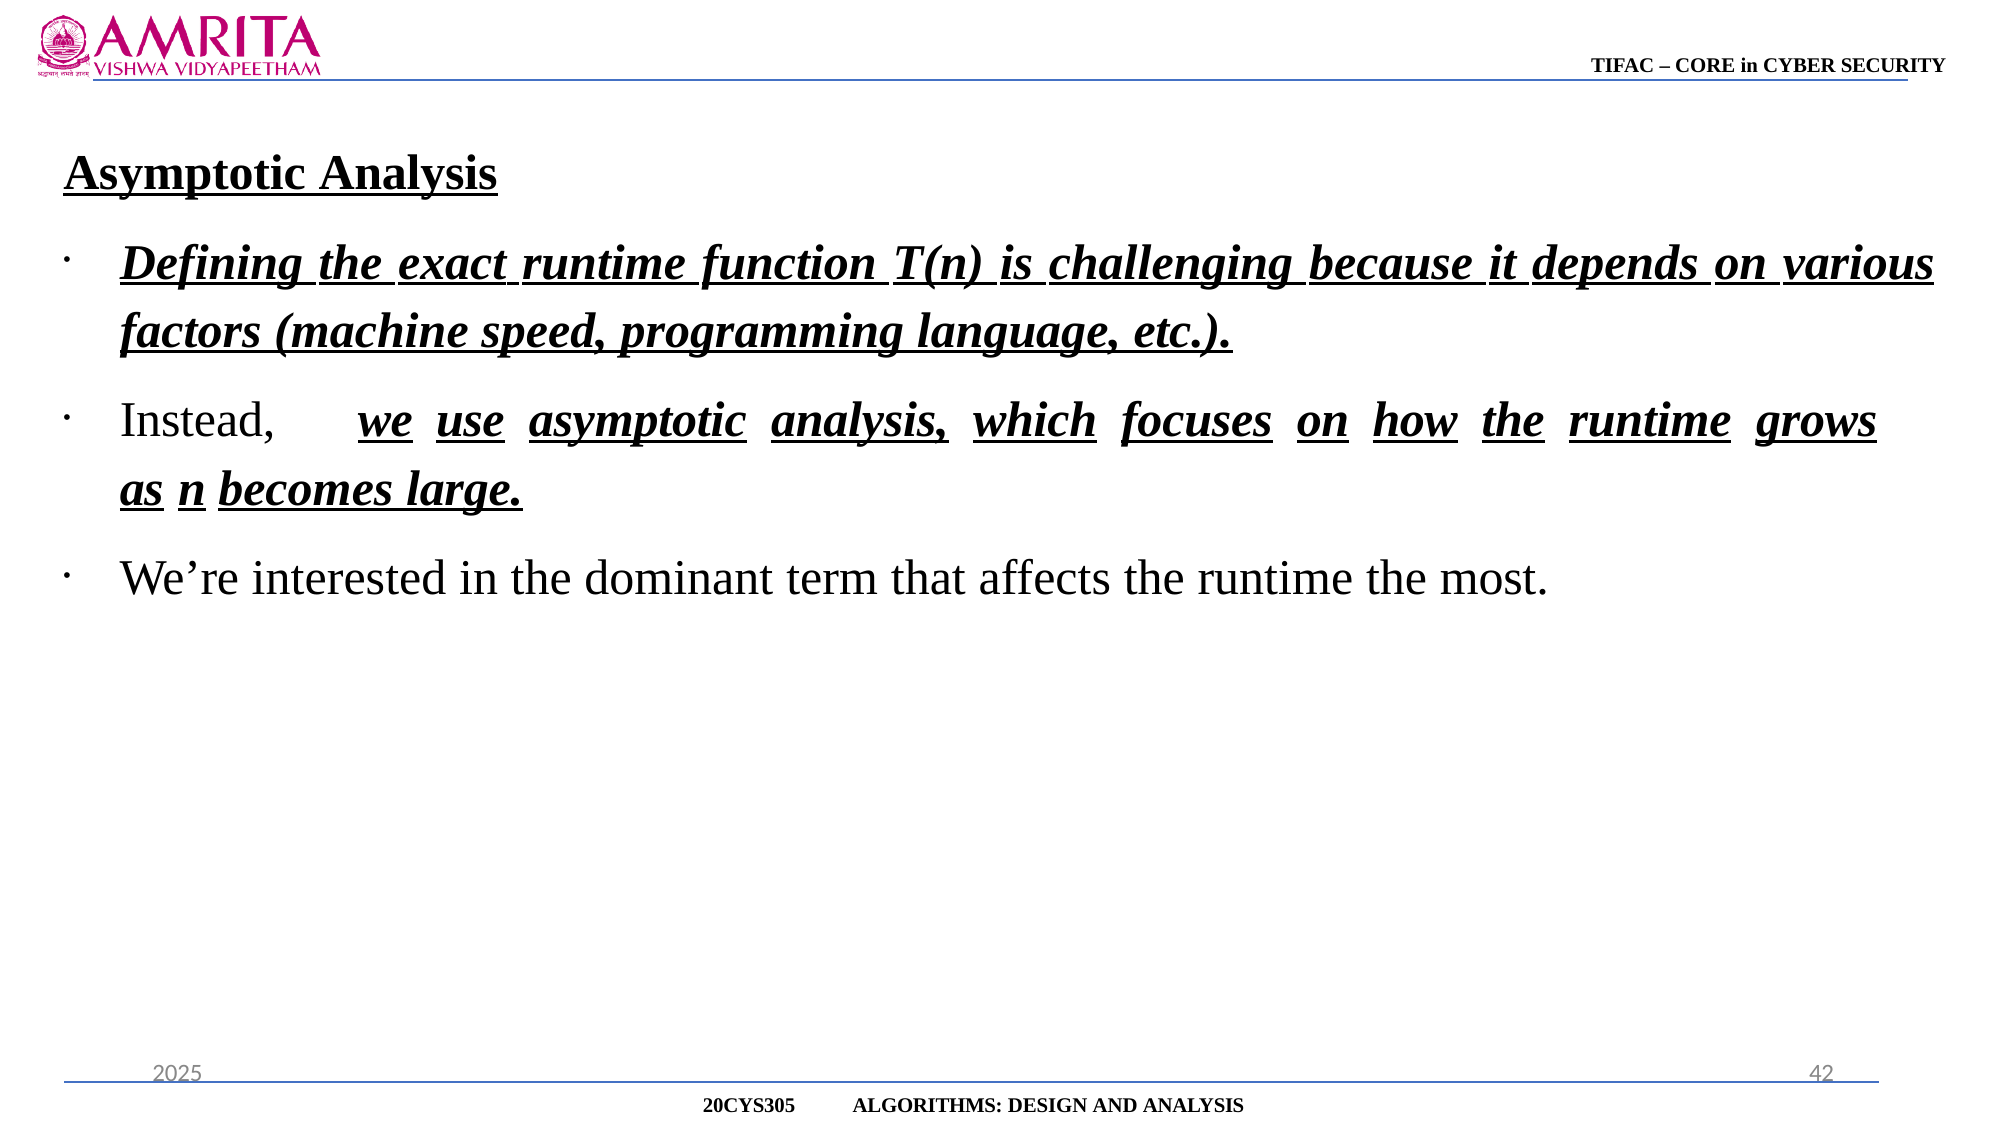

TIFAC – CORE in CYBER SECURITY
# Asymptotic Analysis
Defining the exact runtime function T(n) is challenging because it depends on various factors (machine speed, programming language, etc.).
Instead,	we	use	asymptotic	analysis,	which	focuses	on	how	the	runtime	grows	as	n becomes large.
We’re interested in the dominant term that affects the runtime the most.
2025
42
20CYS305
ALGORITHMS: DESIGN AND ANALYSIS